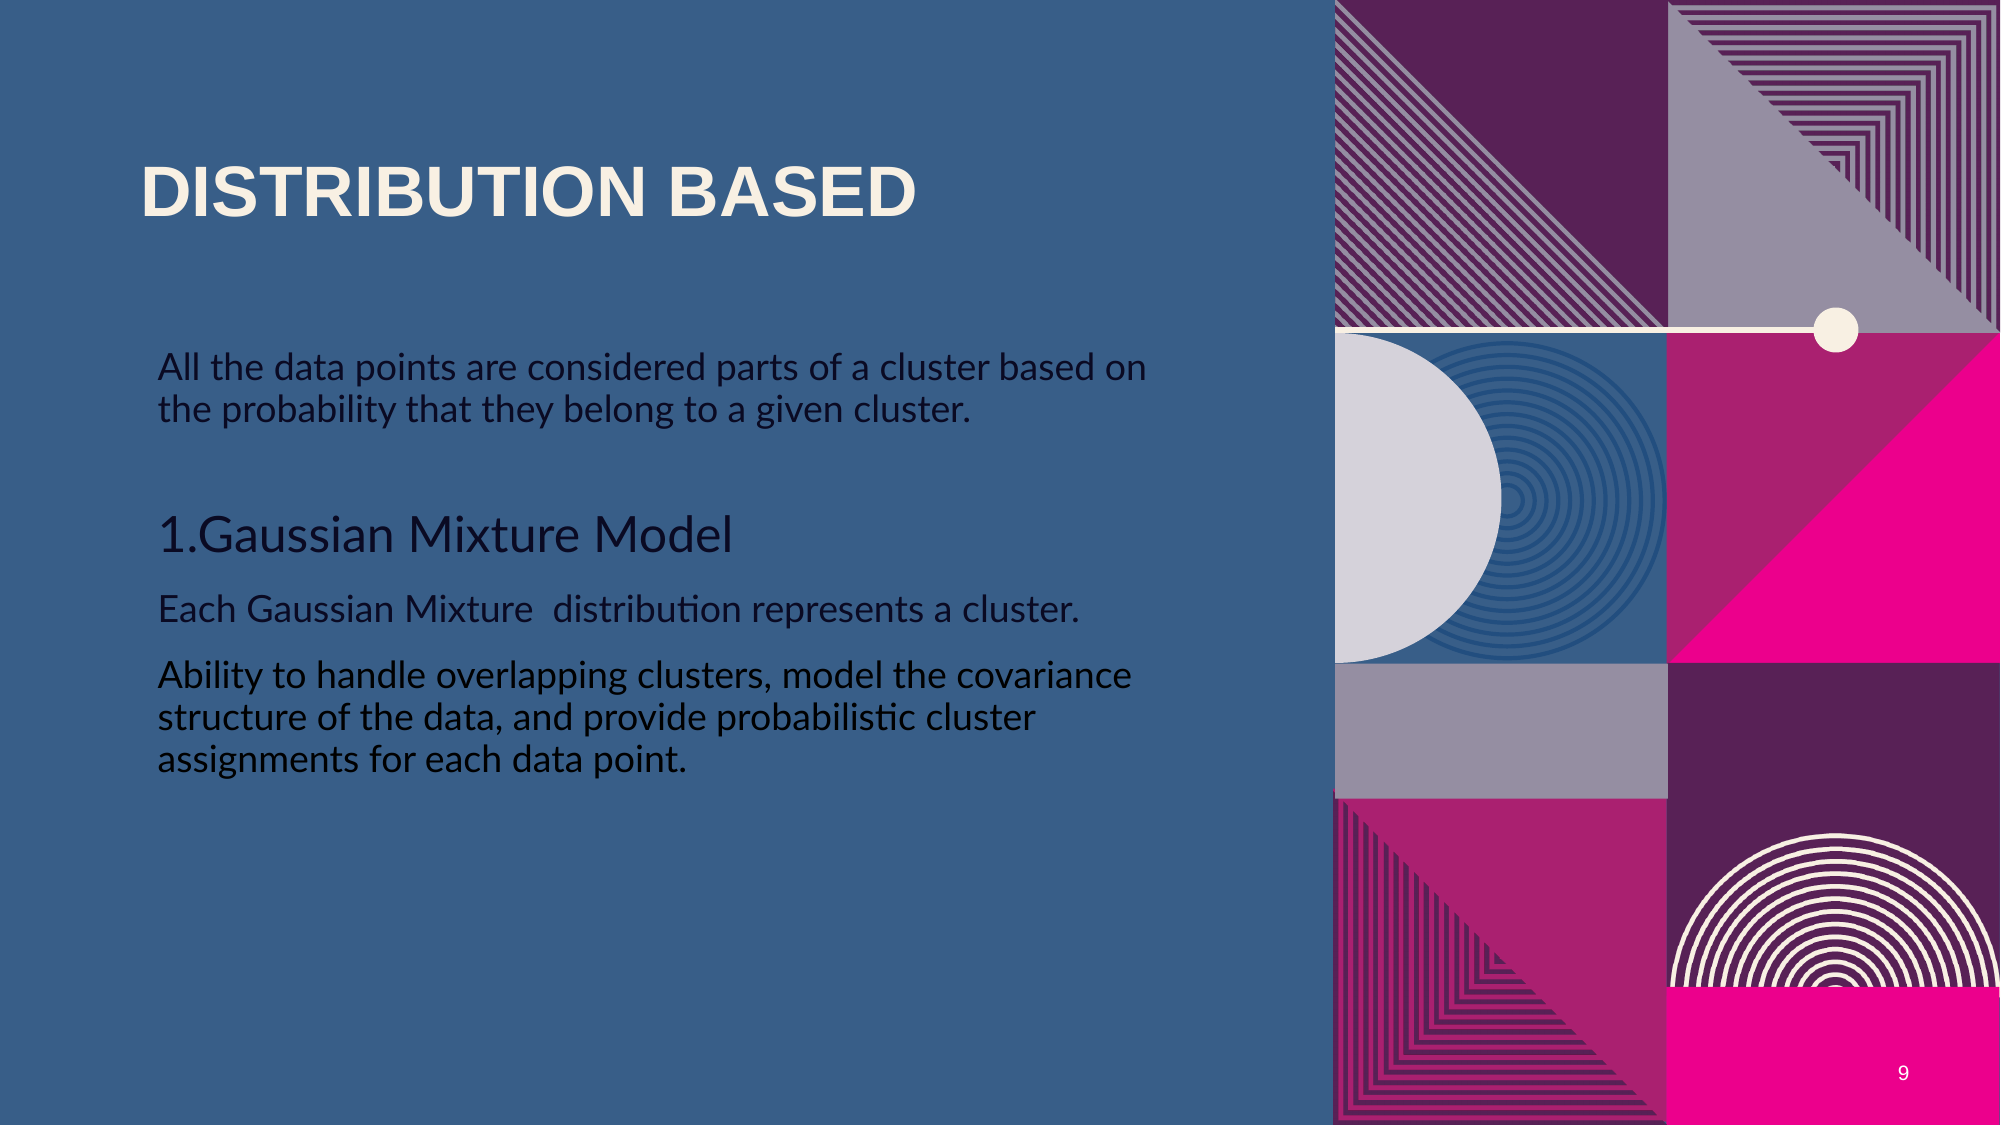

# Distribution Based
All the data points are considered parts of a cluster based on the probability that they belong to a given cluster.

1.Gaussian Mixture Model
Each Gaussian Mixture  distribution represents a cluster.
Ability to handle overlapping clusters, model the covariance structure of the data, and provide probabilistic cluster assignments for each data point.
9